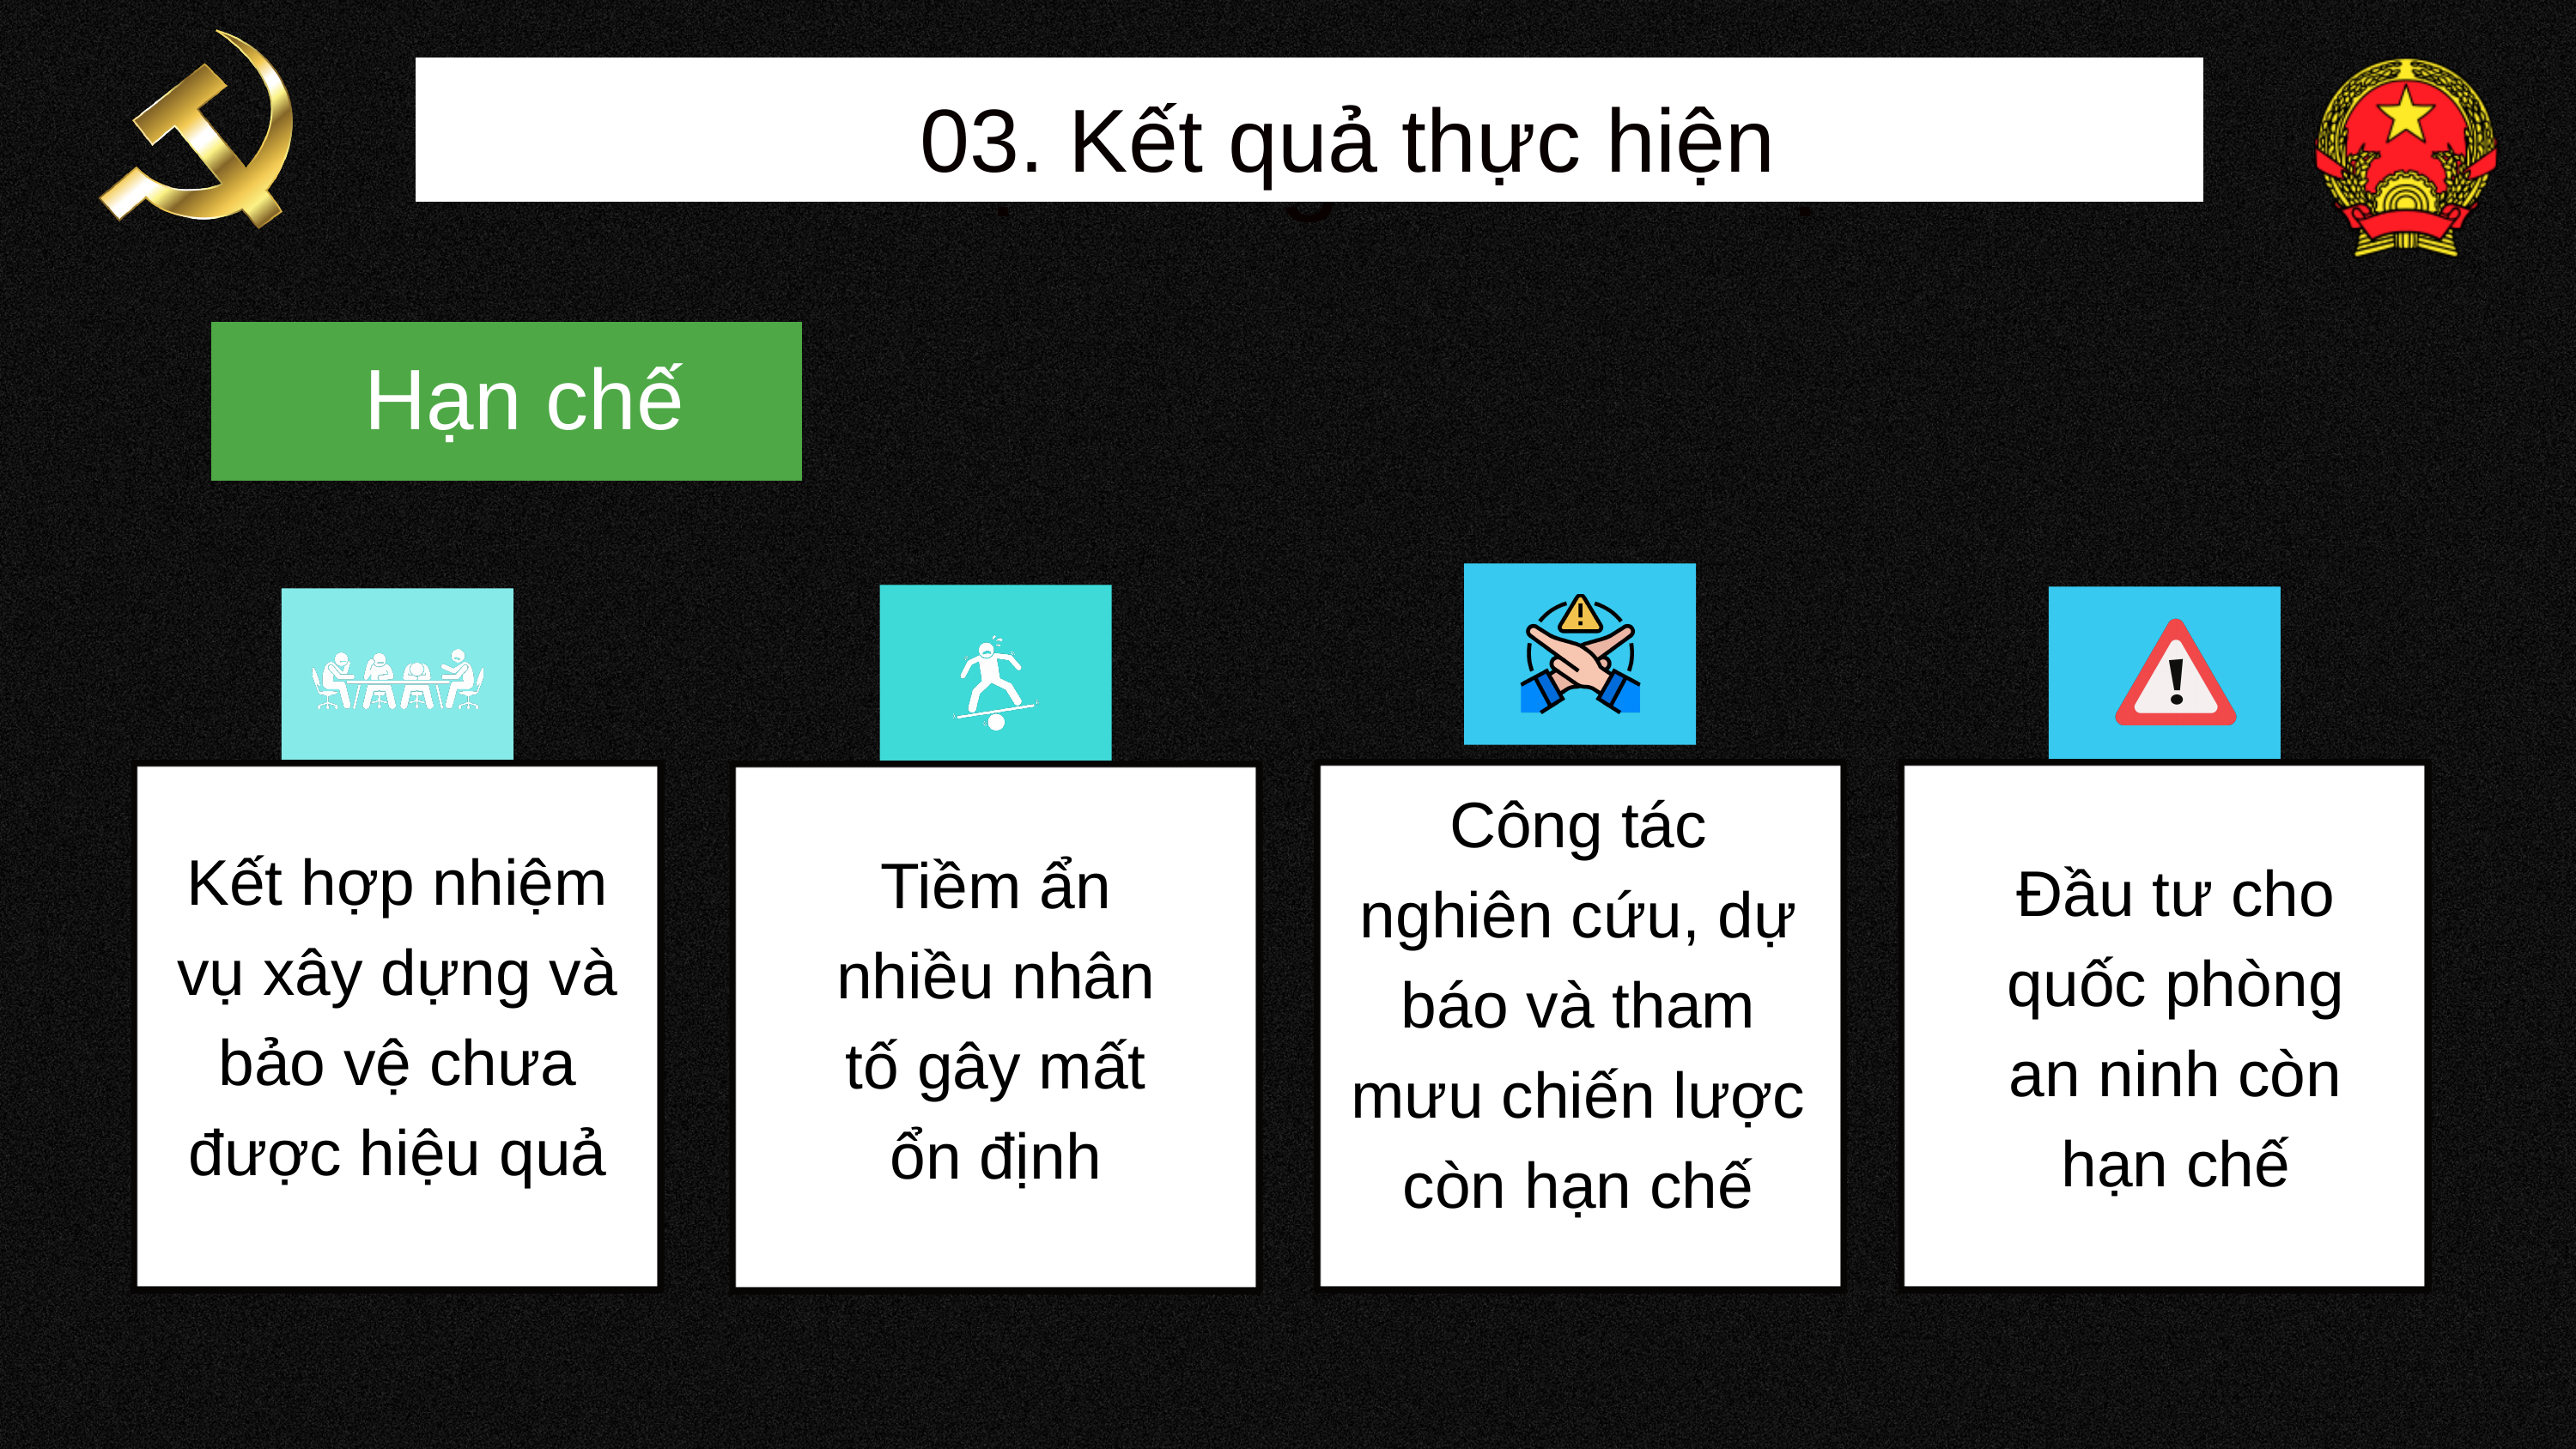

02.Nội dung chiến lược
03. Kết quả thực hiện

 Hạn chế

Công tác nghiên cứu, dự báo và tham mưu chiến lược còn hạn chế

Tiềm ẩn nhiều nhân tố gây mất ổn định

Đầu tư cho quốc phòng an ninh còn hạn chế

Kết hợp nhiệm vụ xây dựng và bảo vệ chưa được hiệu quả